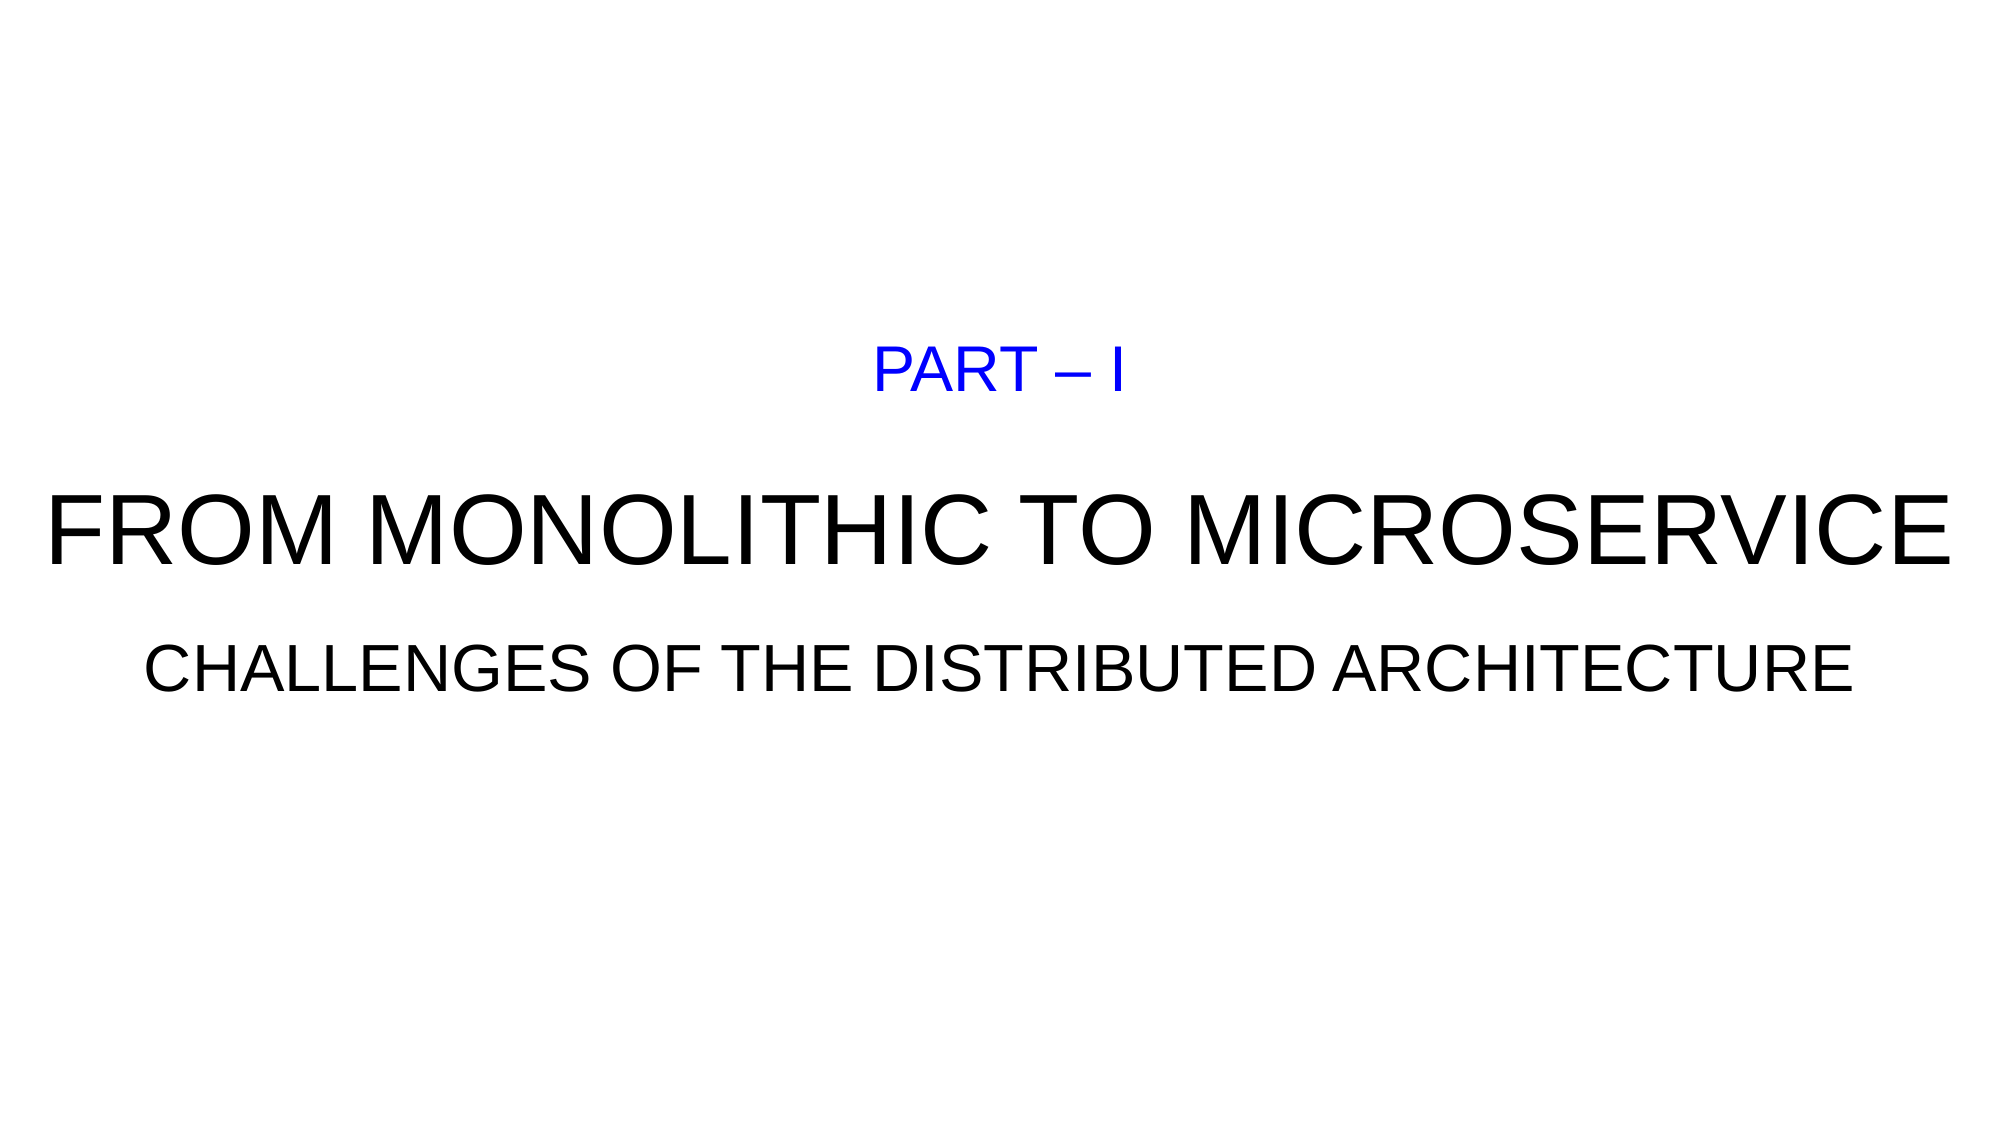

# PART – I FROM MONOLITHIC TO MICROSERVICE CHALLENGES OF THE DISTRIBUTED ARCHITECTURE